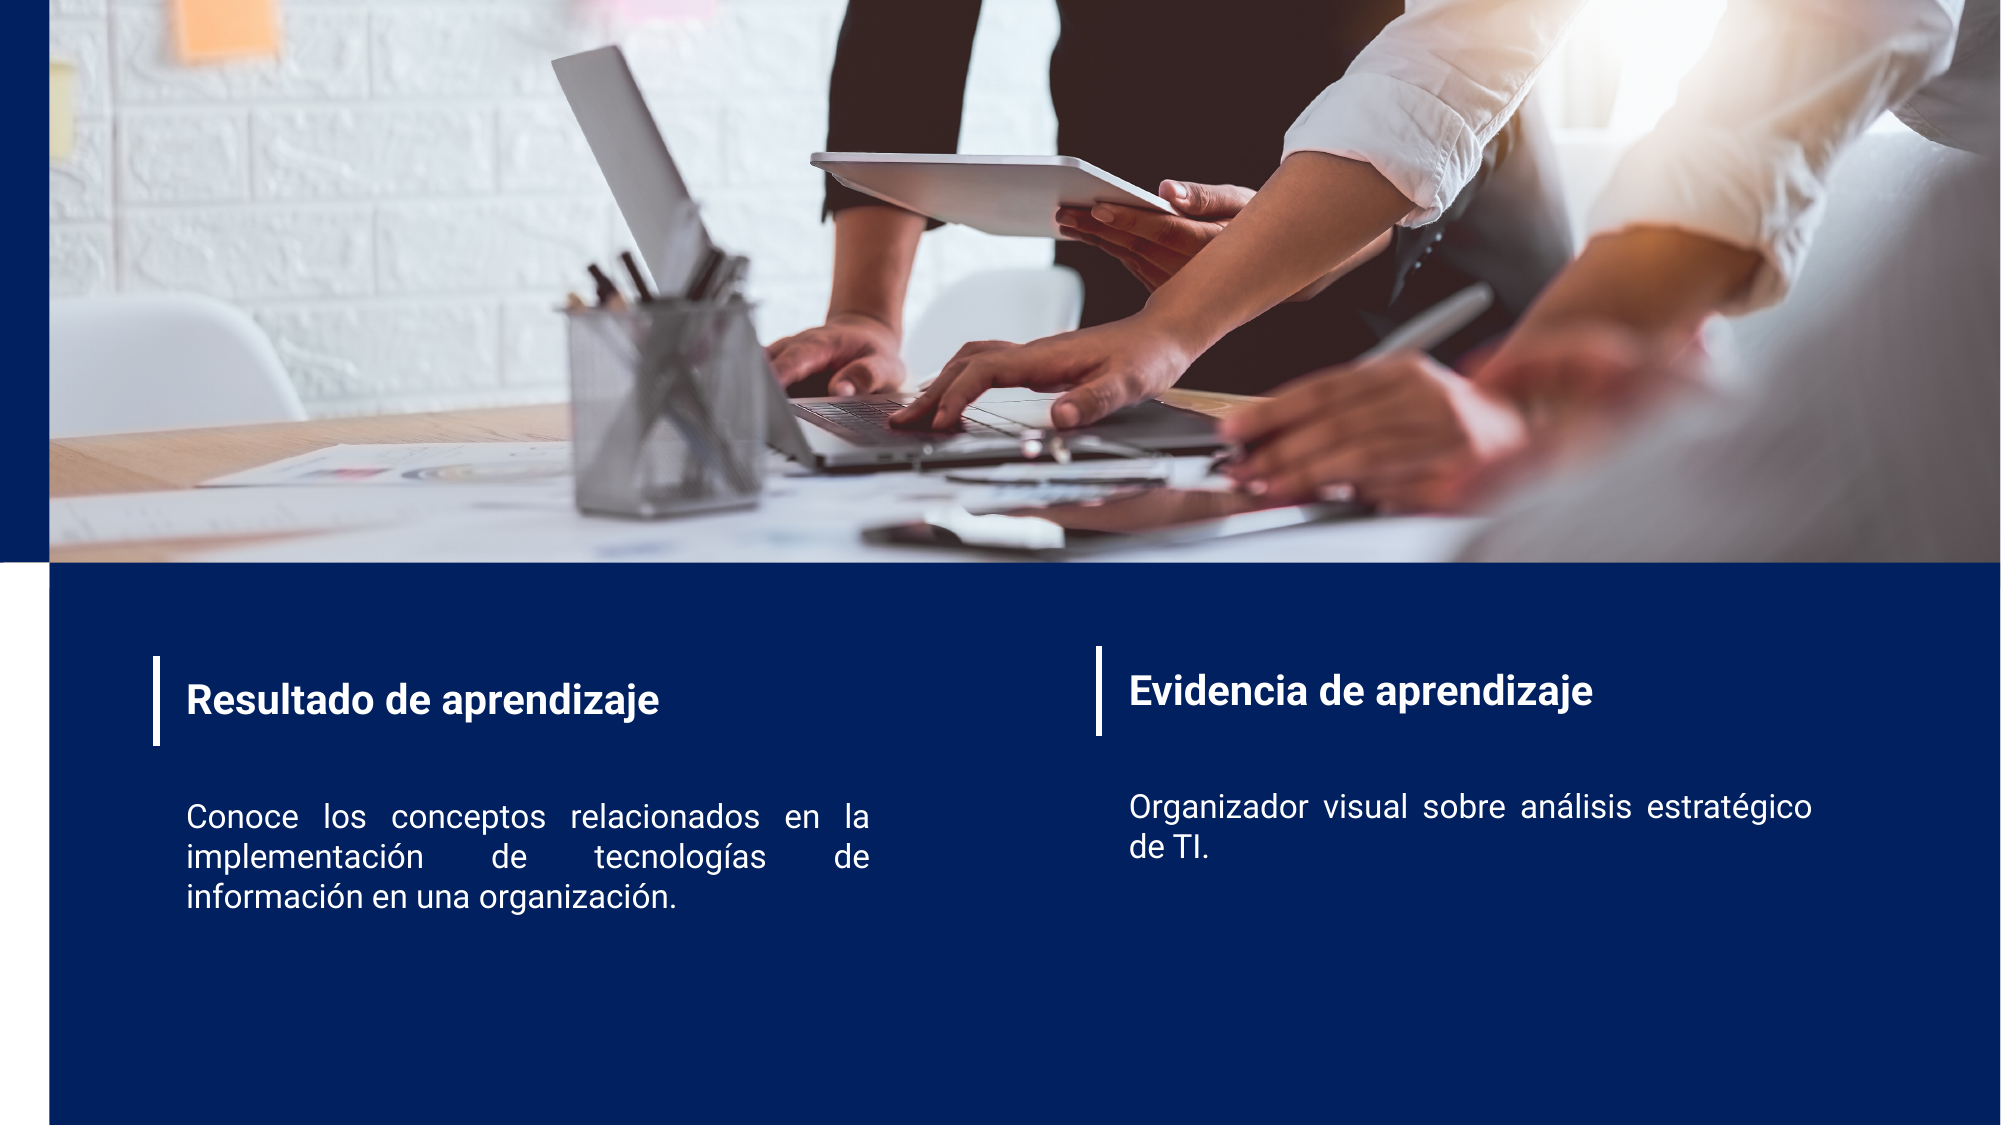

Evidencia de aprendizaje
Resultado de aprendizaje
Organizador visual sobre análisis estratégico de TI.
Conoce los conceptos relacionados en la implementación de tecnologías de información en una organización.